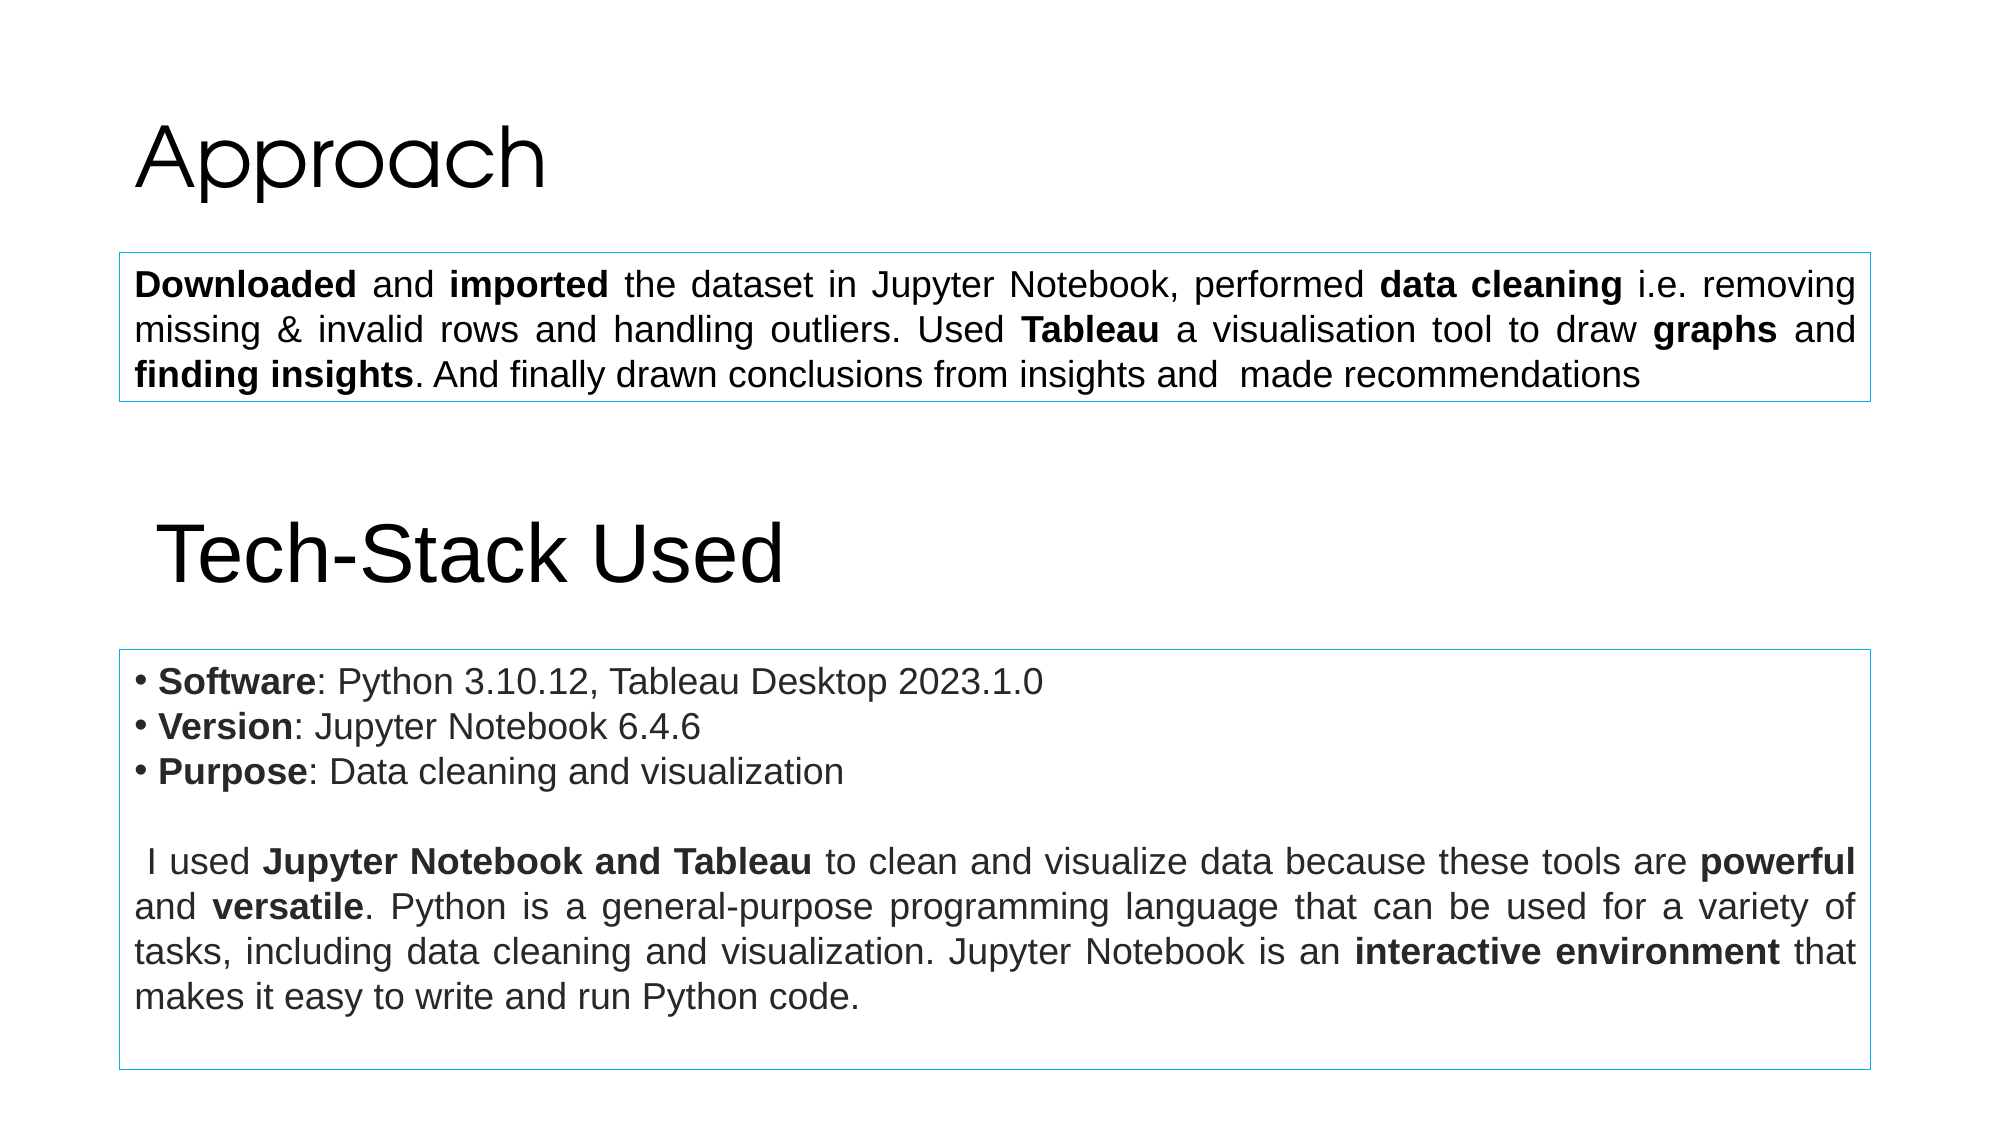

# Approach
Downloaded and imported the dataset in Jupyter Notebook, performed data cleaning i.e. removing missing & invalid rows and handling outliers. Used Tableau a visualisation tool to draw graphs and finding insights. And finally drawn conclusions from insights and  made recommendations
Tech-Stack Used
 Software: Python 3.10.12, Tableau Desktop 2023.1.0
 Version: Jupyter Notebook 6.4.6
 Purpose: Data cleaning and visualization

 I used Jupyter Notebook and Tableau to clean and visualize data because these tools are powerful and versatile. Python is a general-purpose programming language that can be used for a variety of tasks, including data cleaning and visualization. Jupyter Notebook is an interactive environment that makes it easy to write and run Python code.